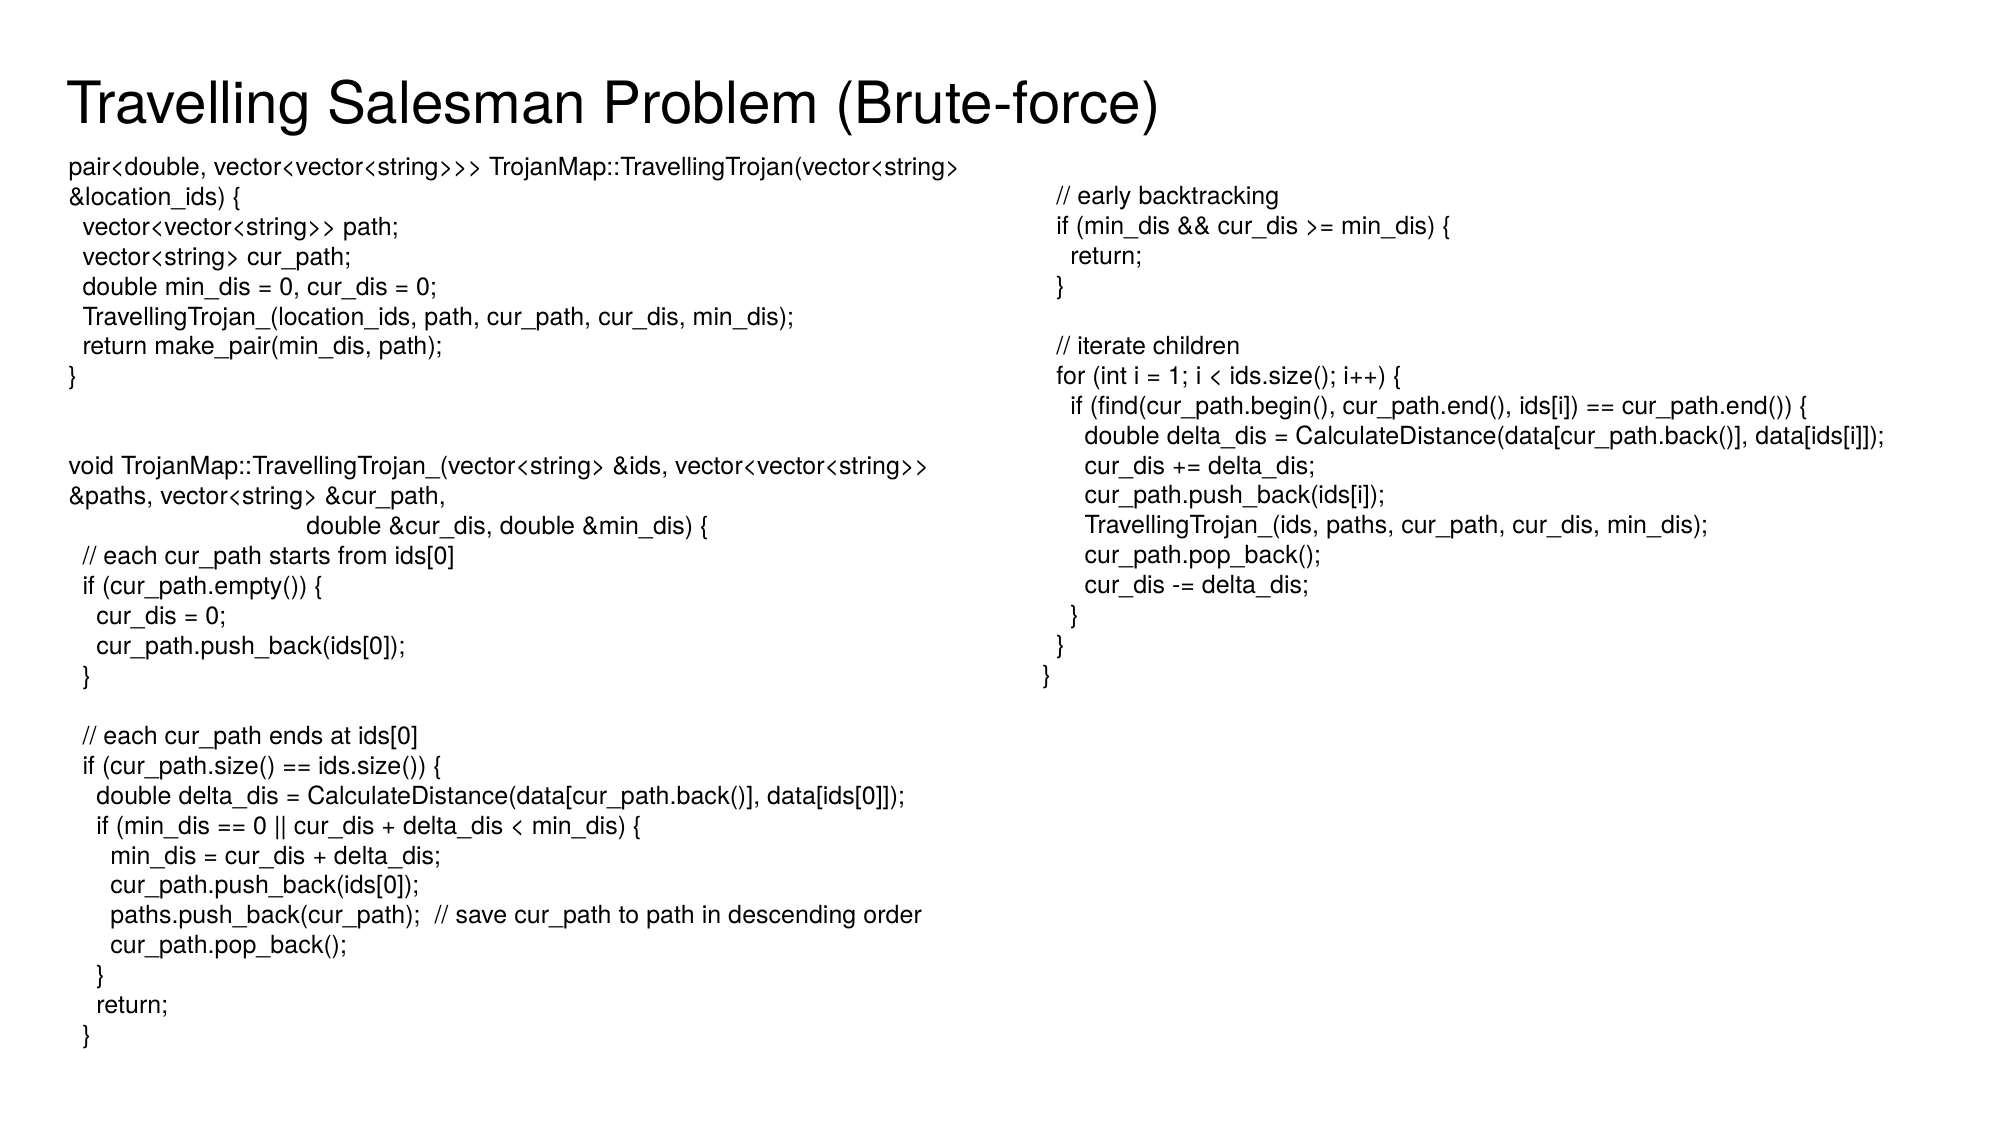

Travelling Salesman Problem (Brute-force)
pair<double, vector<vector<string>>> TrojanMap::TravellingTrojan(vector<string> &location_ids) {
  vector<vector<string>> path;
  vector<string> cur_path;
  double min_dis = 0, cur_dis = 0;
  TravellingTrojan_(location_ids, path, cur_path, cur_dis, min_dis);
  return make_pair(min_dis, path);
}

void TrojanMap::TravellingTrojan_(vector<string> &ids, vector<vector<string>> &paths, vector<string> &cur_path,
                                  double &cur_dis, double &min_dis) {
  // each cur_path starts from ids[0]
  if (cur_path.empty()) {
    cur_dis = 0;
    cur_path.push_back(ids[0]);
  }

  // each cur_path ends at ids[0]
  if (cur_path.size() == ids.size()) {
    double delta_dis = CalculateDistance(data[cur_path.back()], data[ids[0]]);
    if (min_dis == 0 || cur_dis + delta_dis < min_dis) {
      min_dis = cur_dis + delta_dis;
      cur_path.push_back(ids[0]);
      paths.push_back(cur_path);  // save cur_path to path in descending order
      cur_path.pop_back();
    }
    return;
  }
  // early backtracking
  if (min_dis && cur_dis >= min_dis) {
    return;
  }

  // iterate children
  for (int i = 1; i < ids.size(); i++) {
    if (find(cur_path.begin(), cur_path.end(), ids[i]) == cur_path.end()) {
      double delta_dis = CalculateDistance(data[cur_path.back()], data[ids[i]]);
      cur_dis += delta_dis;
      cur_path.push_back(ids[i]);
      TravellingTrojan_(ids, paths, cur_path, cur_dis, min_dis);
      cur_path.pop_back();
      cur_dis -= delta_dis;
    }
  }
}